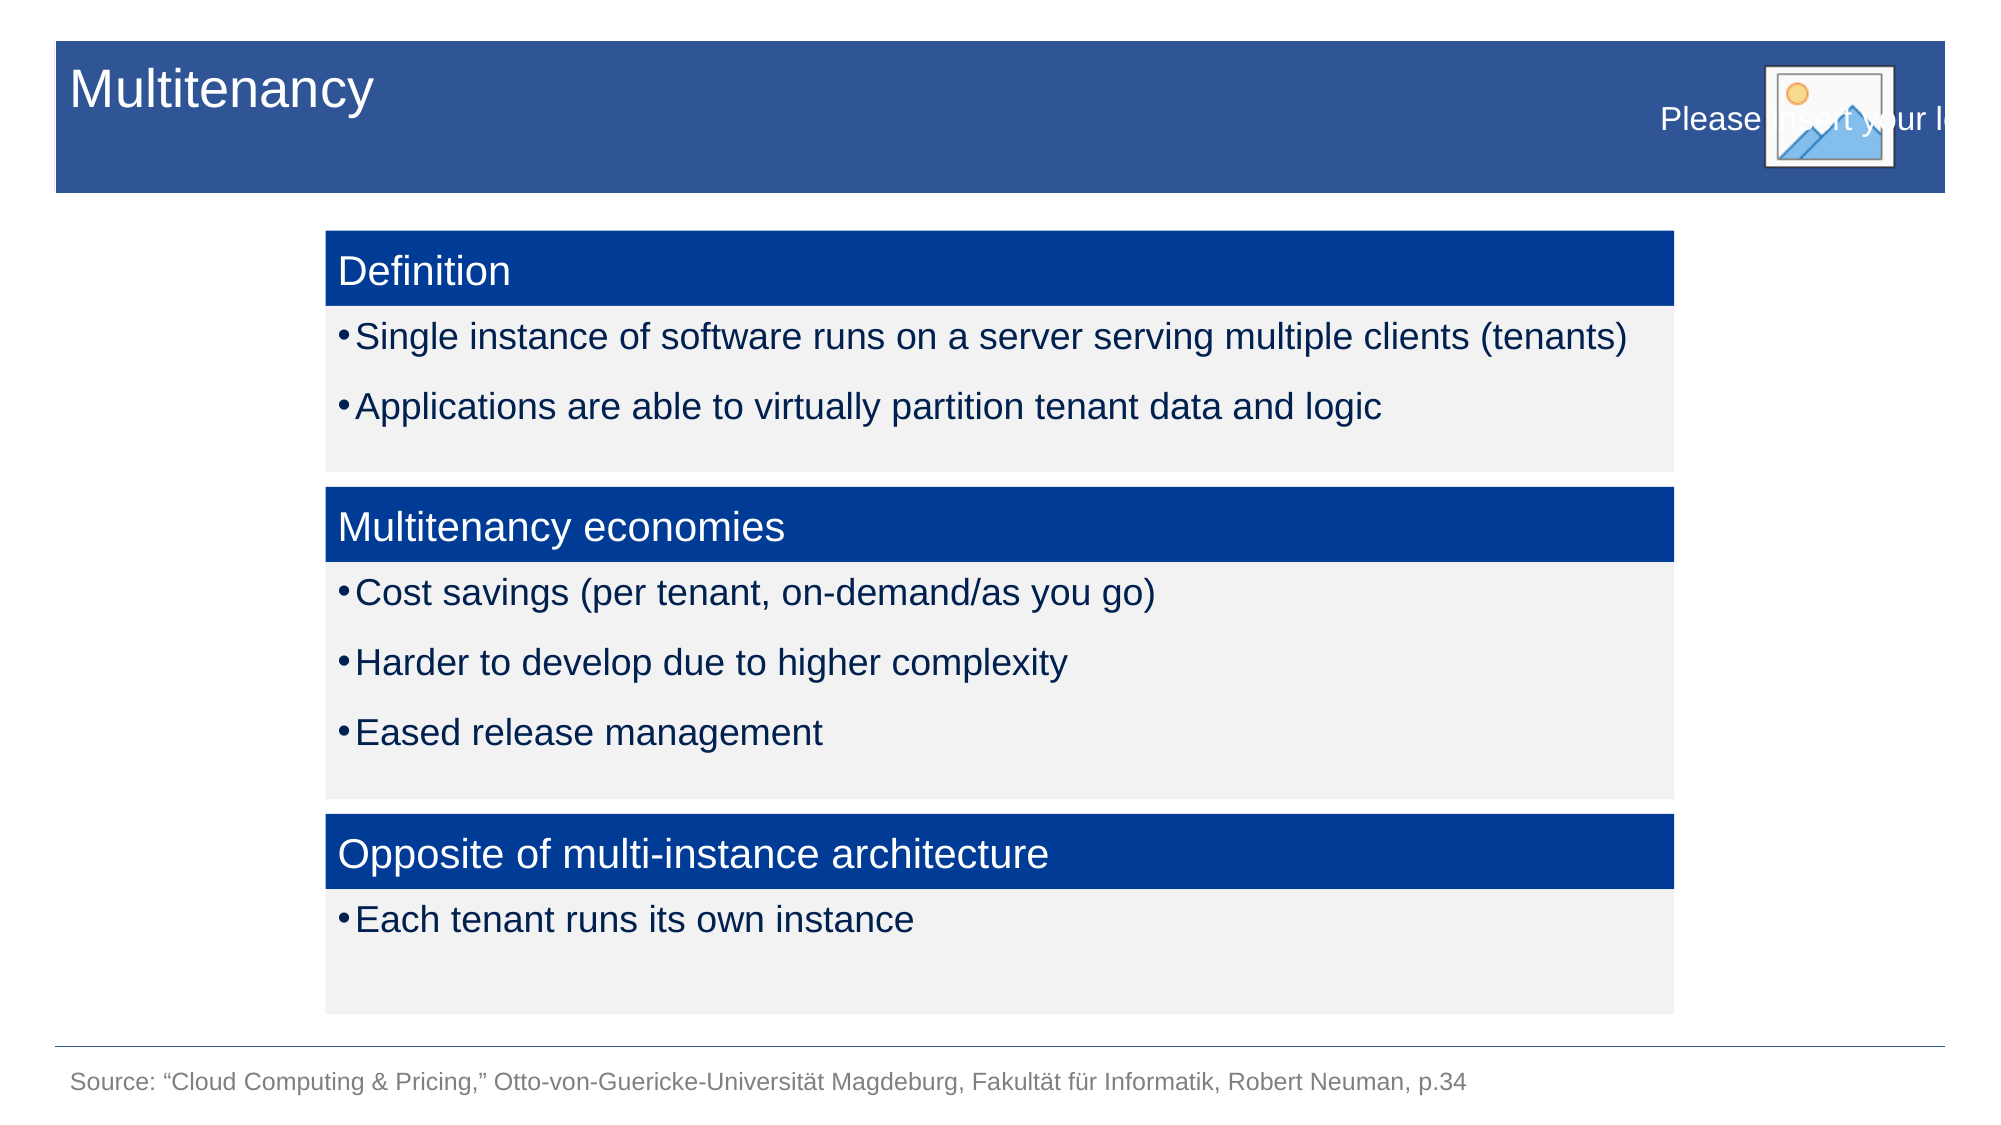

# Multitenancy

Definition
Single instance of software runs on a server serving multiple clients (tenants)
Applications are able to virtually partition tenant data and logic
Multitenancy economies
Cost savings (per tenant, on-demand/as you go)
Harder to develop due to higher complexity
Eased release management
Opposite of multi-instance architecture
Each tenant runs its own instance
Source: “Cloud Computing & Pricing,” Otto-von-Guericke-Universität Magdeburg, Fakultät für Informatik, Robert Neuman, p.34